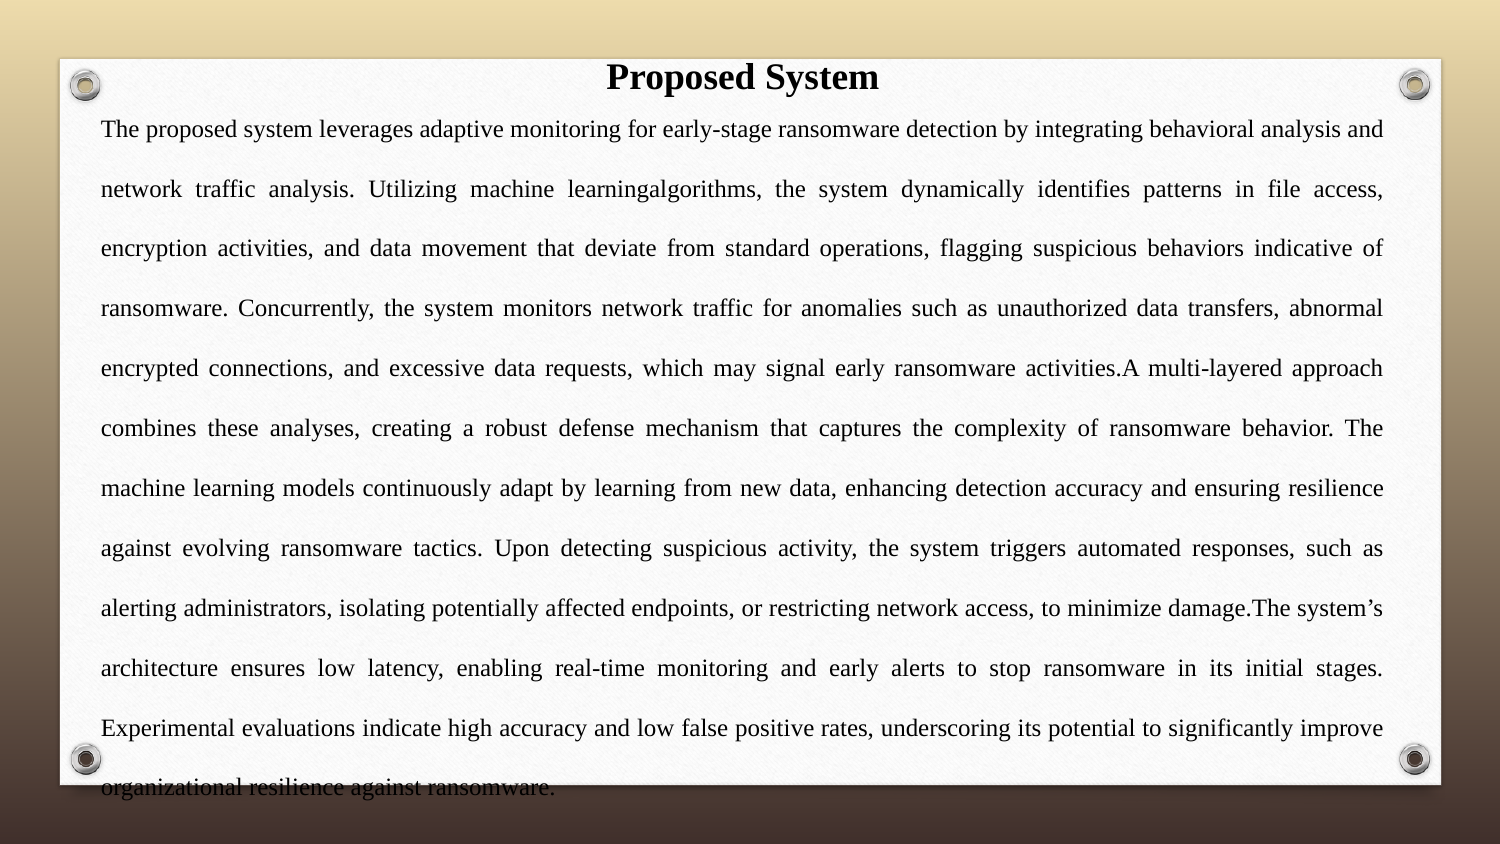

# Proposed System
The proposed system leverages adaptive monitoring for early-stage ransomware detection by integrating behavioral analysis and network traffic analysis. Utilizing machine learningalgorithms, the system dynamically identifies patterns in file access, encryption activities, and data movement that deviate from standard operations, flagging suspicious behaviors indicative of ransomware. Concurrently, the system monitors network traffic for anomalies such as unauthorized data transfers, abnormal encrypted connections, and excessive data requests, which may signal early ransomware activities.A multi-layered approach combines these analyses, creating a robust defense mechanism that captures the complexity of ransomware behavior. The machine learning models continuously adapt by learning from new data, enhancing detection accuracy and ensuring resilience against evolving ransomware tactics. Upon detecting suspicious activity, the system triggers automated responses, such as alerting administrators, isolating potentially affected endpoints, or restricting network access, to minimize damage.The system’s architecture ensures low latency, enabling real-time monitoring and early alerts to stop ransomware in its initial stages. Experimental evaluations indicate high accuracy and low false positive rates, underscoring its potential to significantly improve organizational resilience against ransomware.